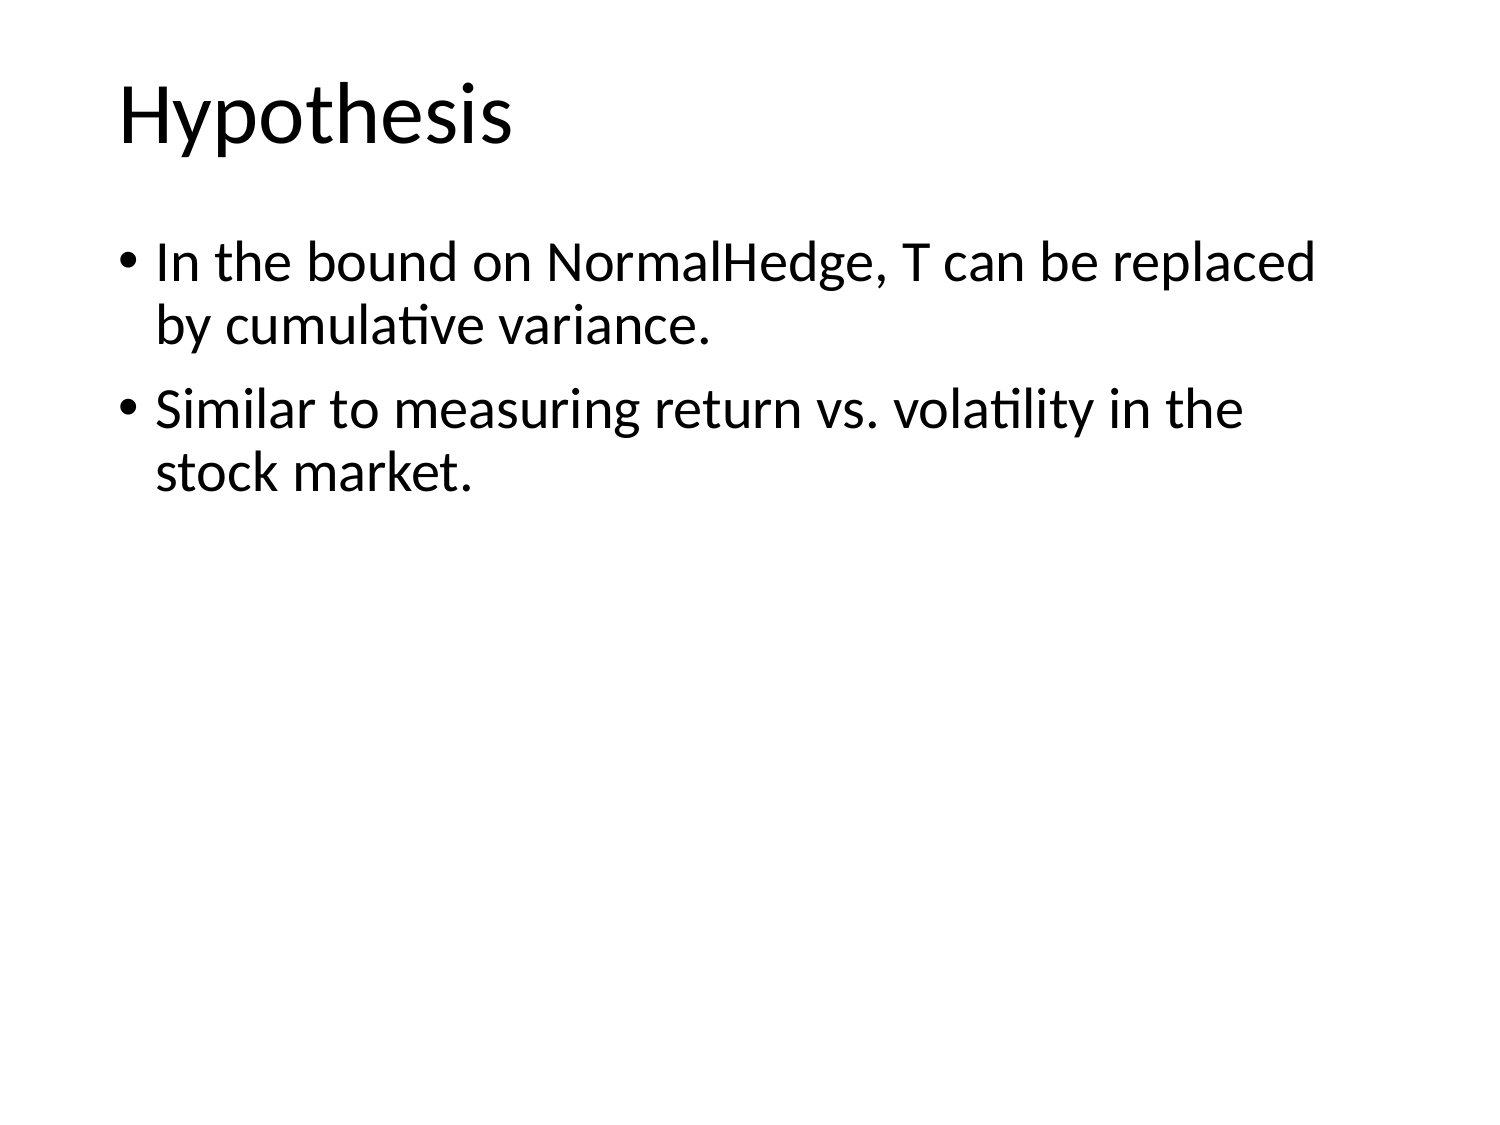

# Hypothesis
In the bound on NormalHedge, T can be replaced by cumulative variance.
Similar to measuring return vs. volatility in the stock market.